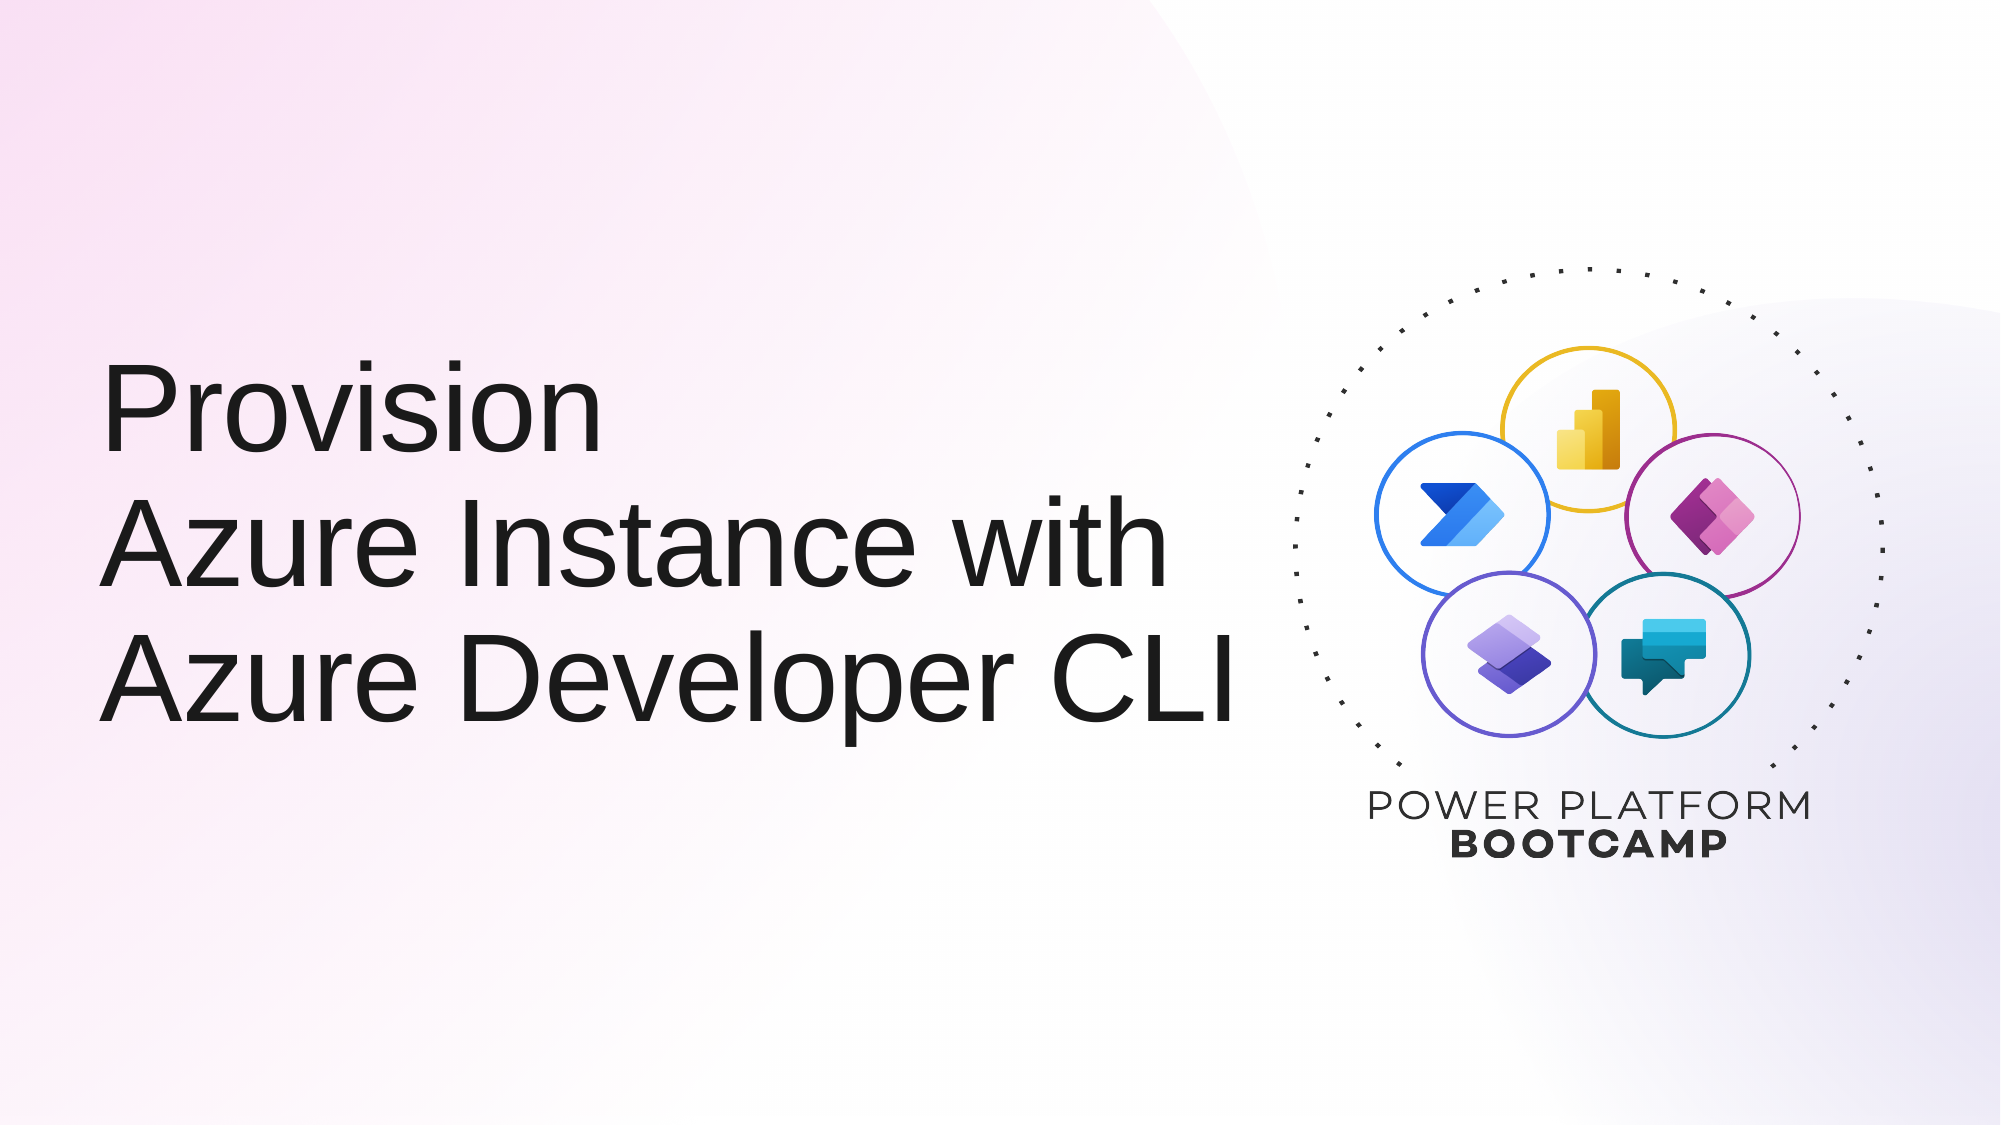

# Provision Azure Instance with Azure Developer CLI